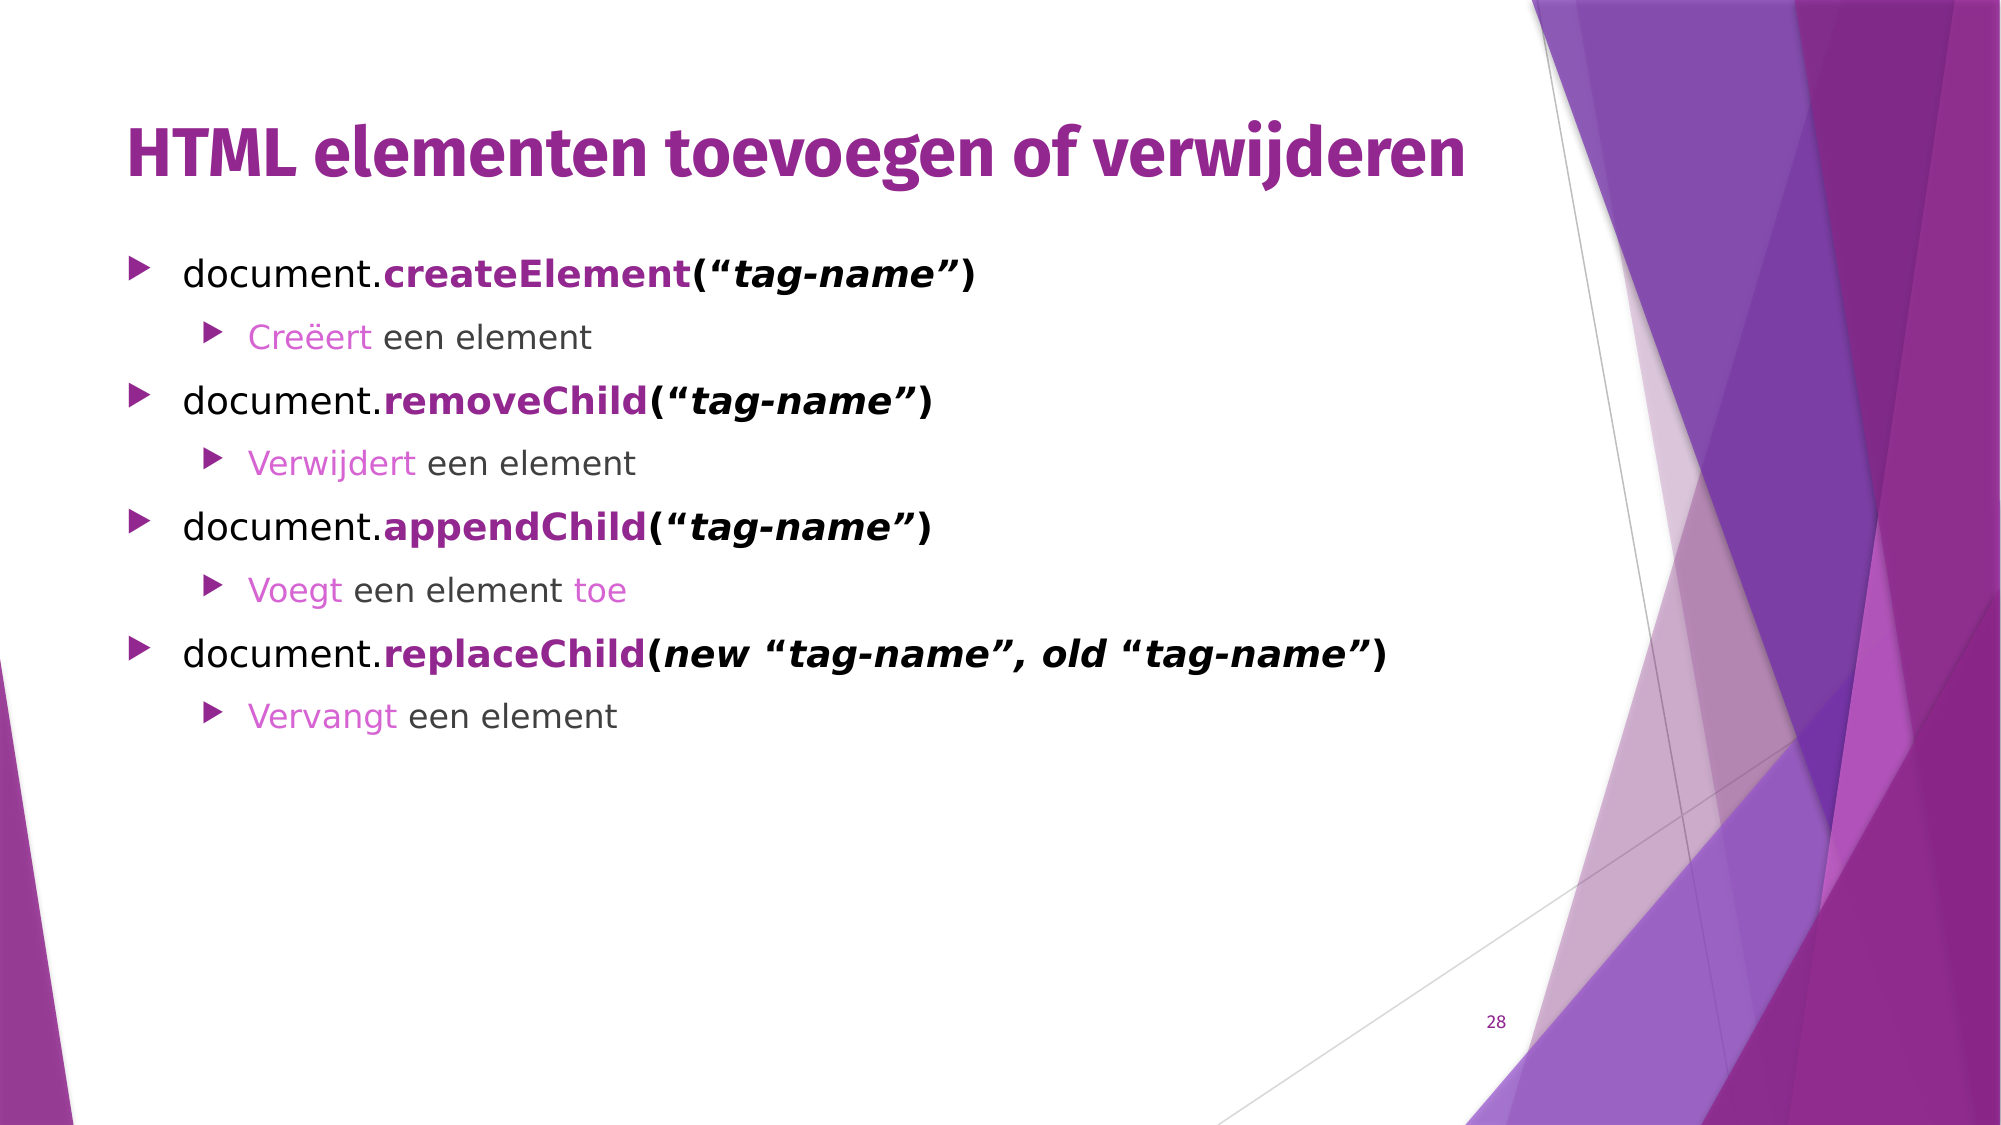

# HTML elementen toevoegen of verwijderen
document.createElement(“tag-name”)
Creëert een element
document.removeChild(“tag-name”)
Verwijdert een element
document.appendChild(“tag-name”)
Voegt een element toe
document.replaceChild(new “tag-name”, old “tag-name”)
Vervangt een element
28